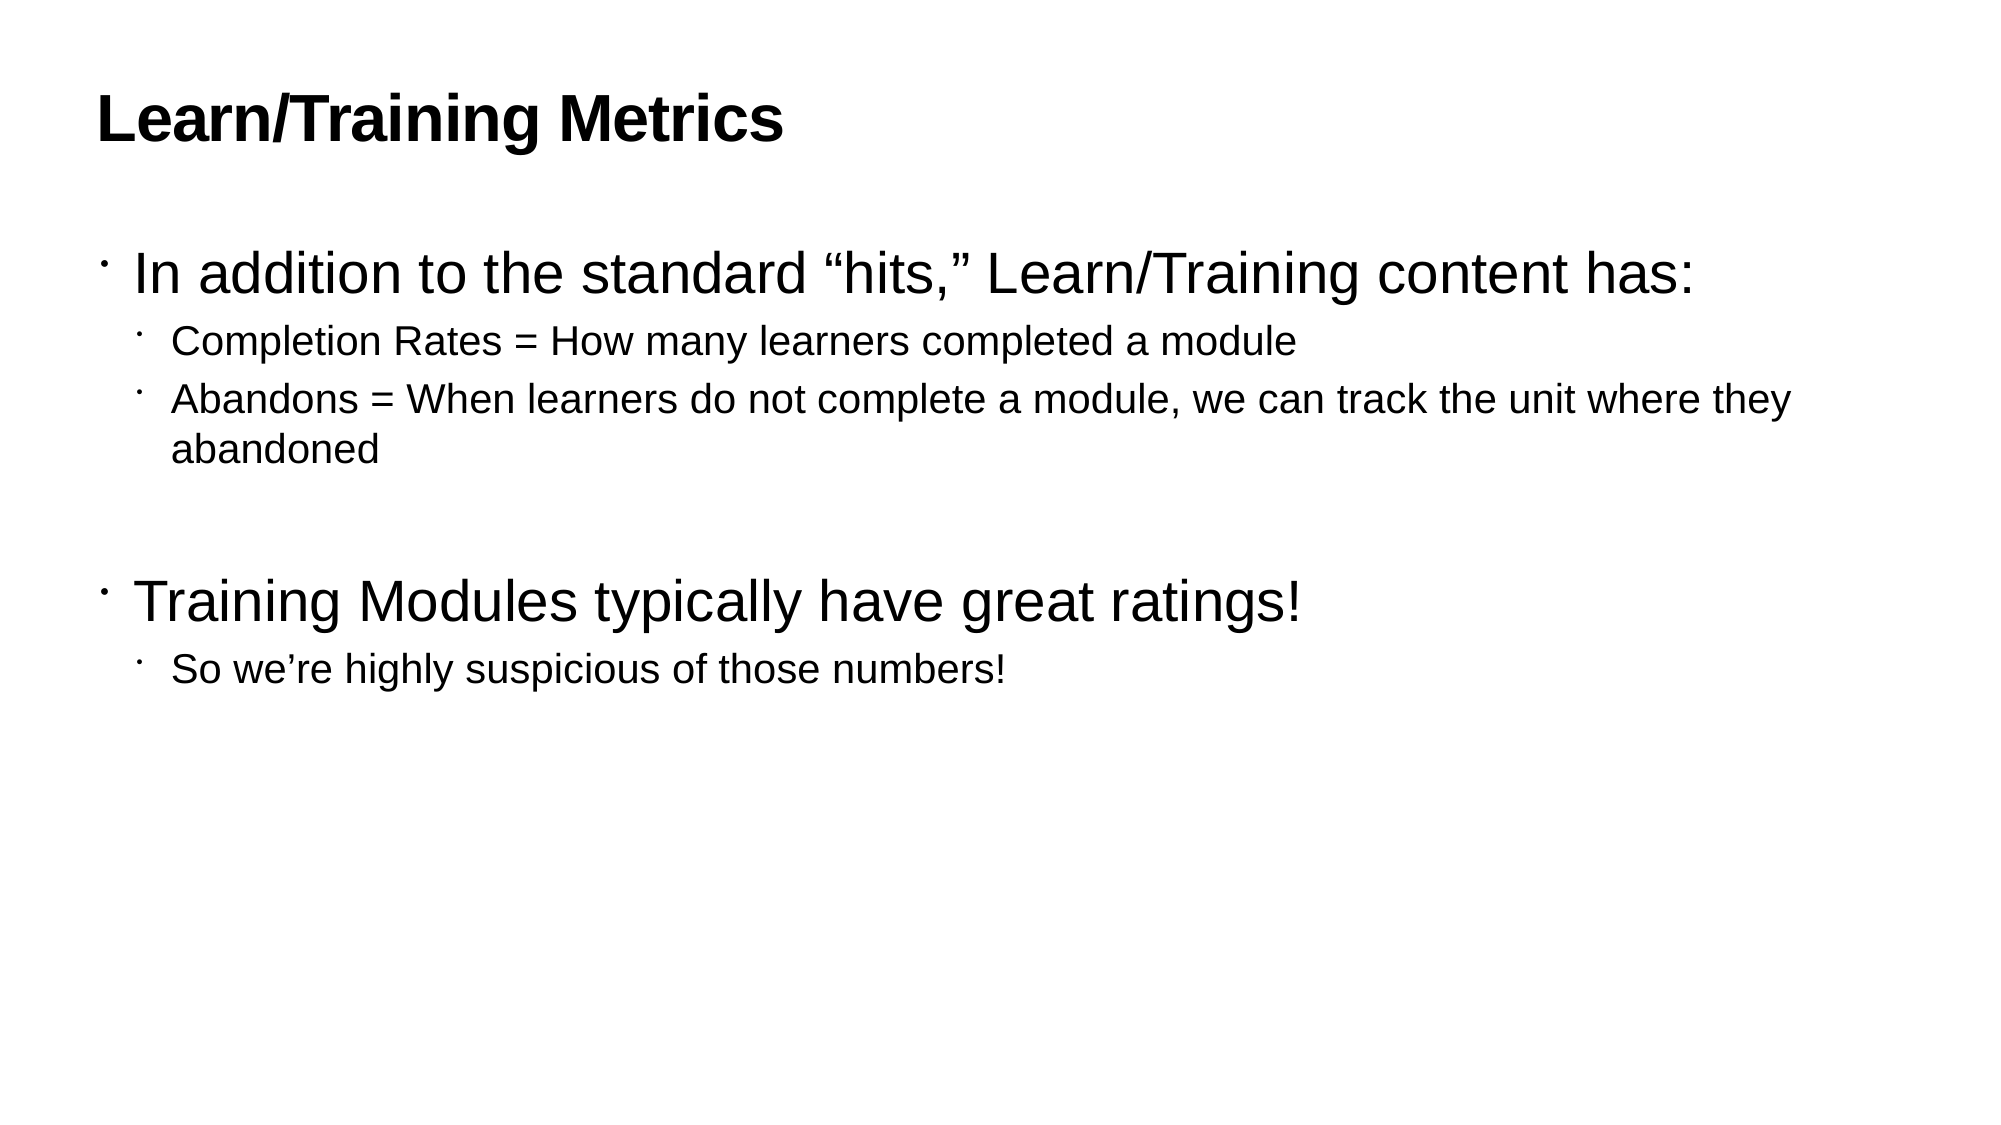

# Learn/Training Metrics
In addition to the standard “hits,” Learn/Training content has:
Completion Rates = How many learners completed a module
Abandons = When learners do not complete a module, we can track the unit where they abandoned

Training Modules typically have great ratings!
So we’re highly suspicious of those numbers!